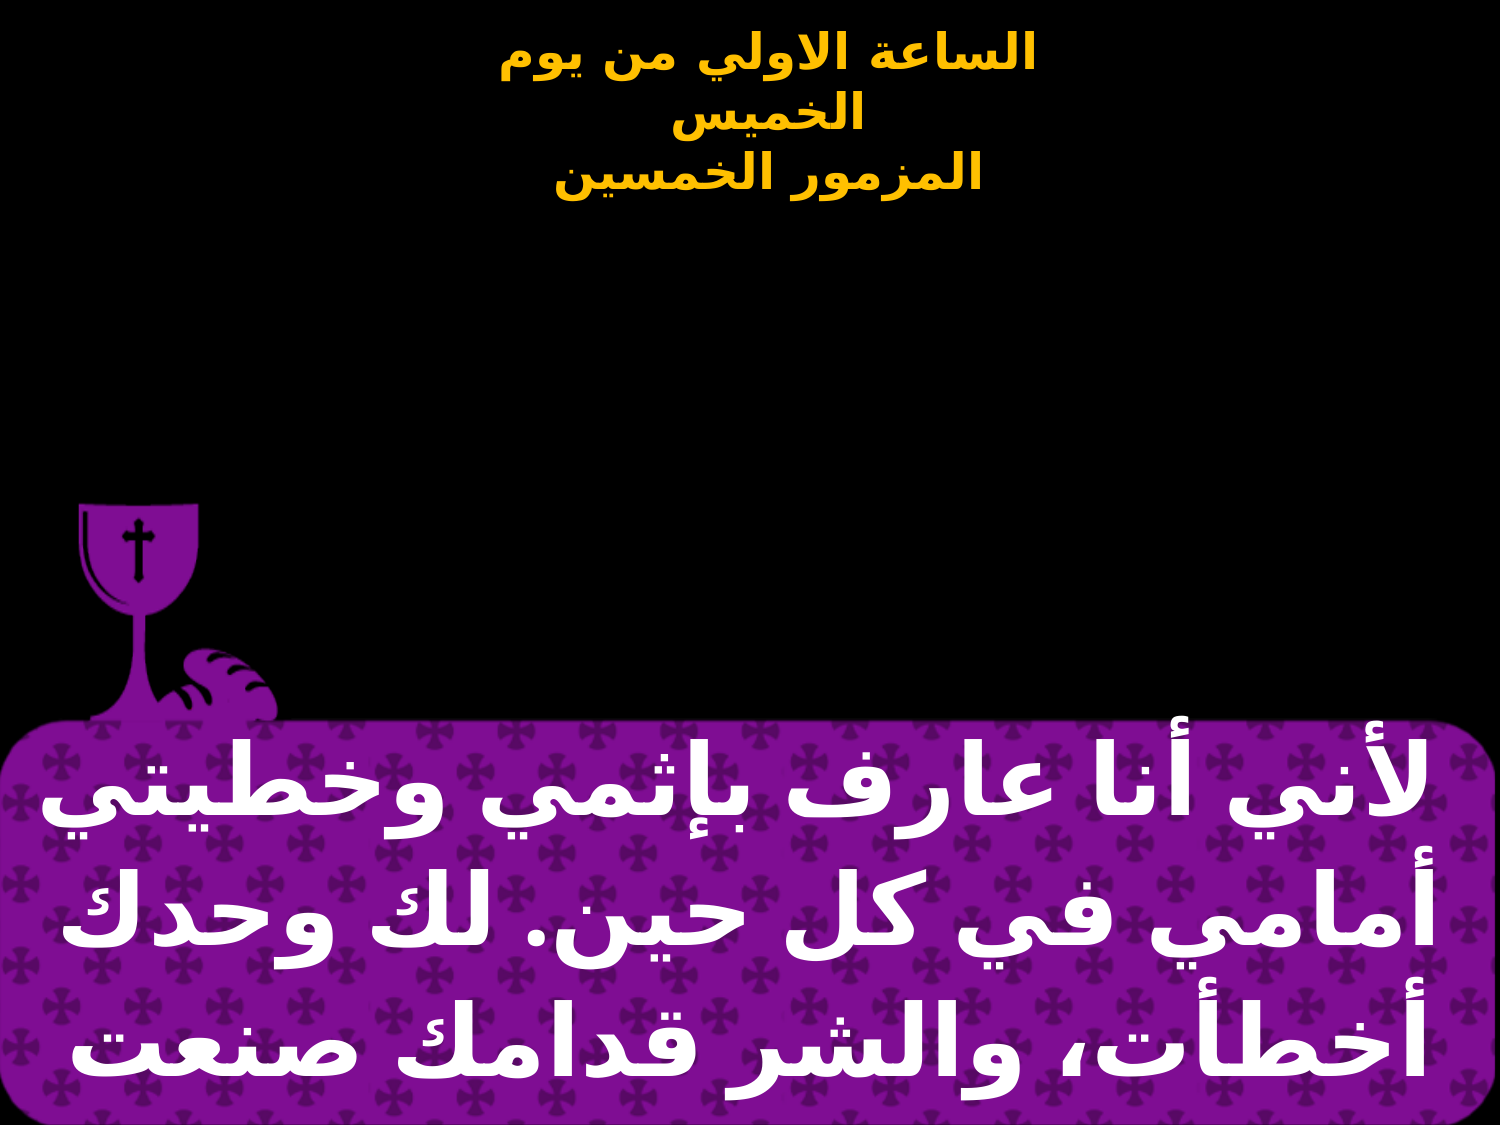

| لأني أنا عارف بإثمي وخطيتي أمامي في كل حين. لك وحدك أخطأت، والشر قدامك صنعت |
| --- |